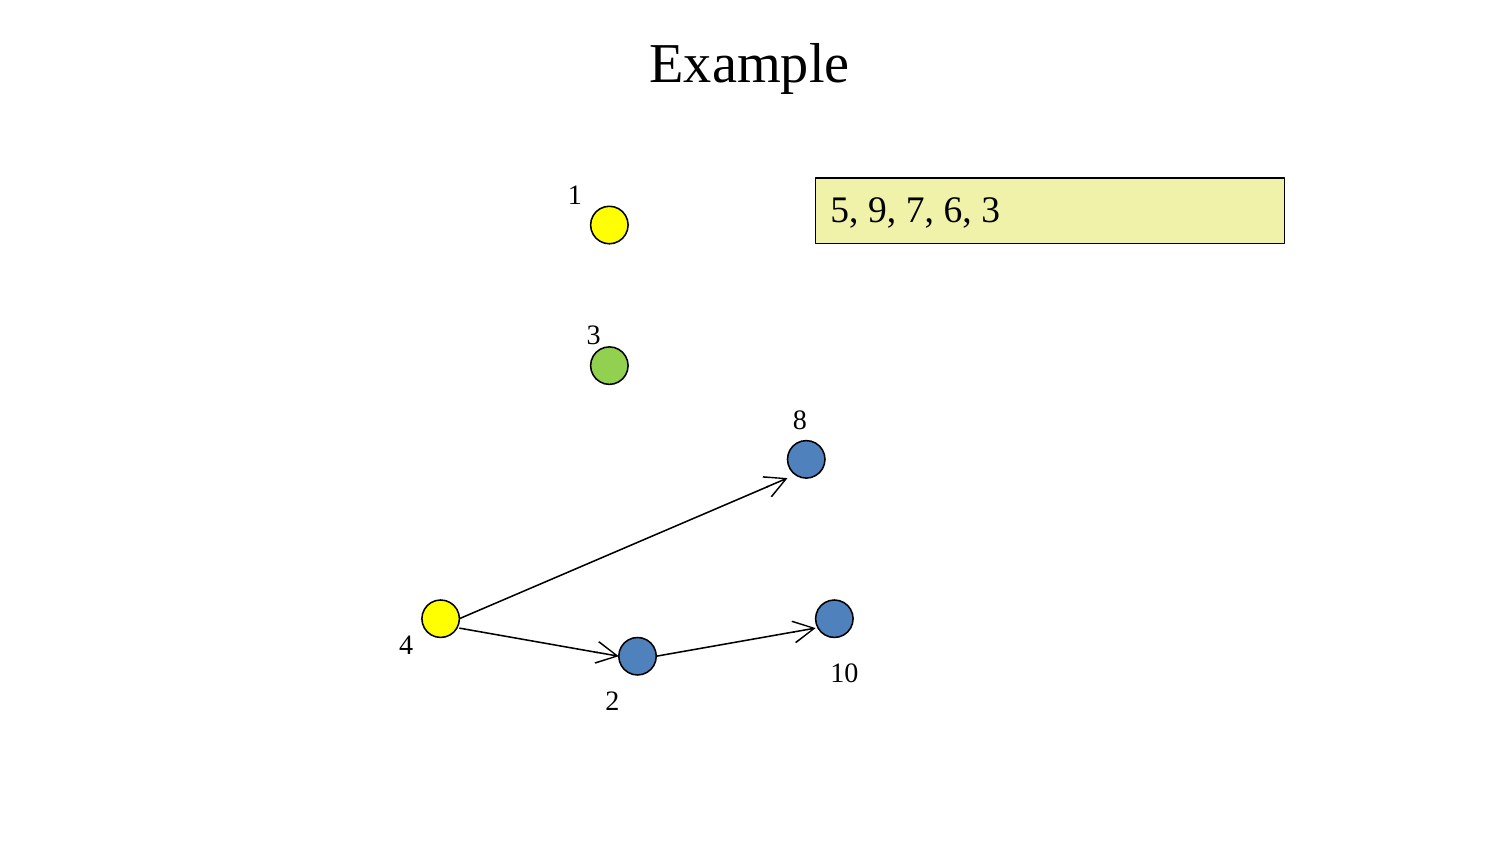

Example
1
5, 9, 7, 6, 3

3

8

4

10
2